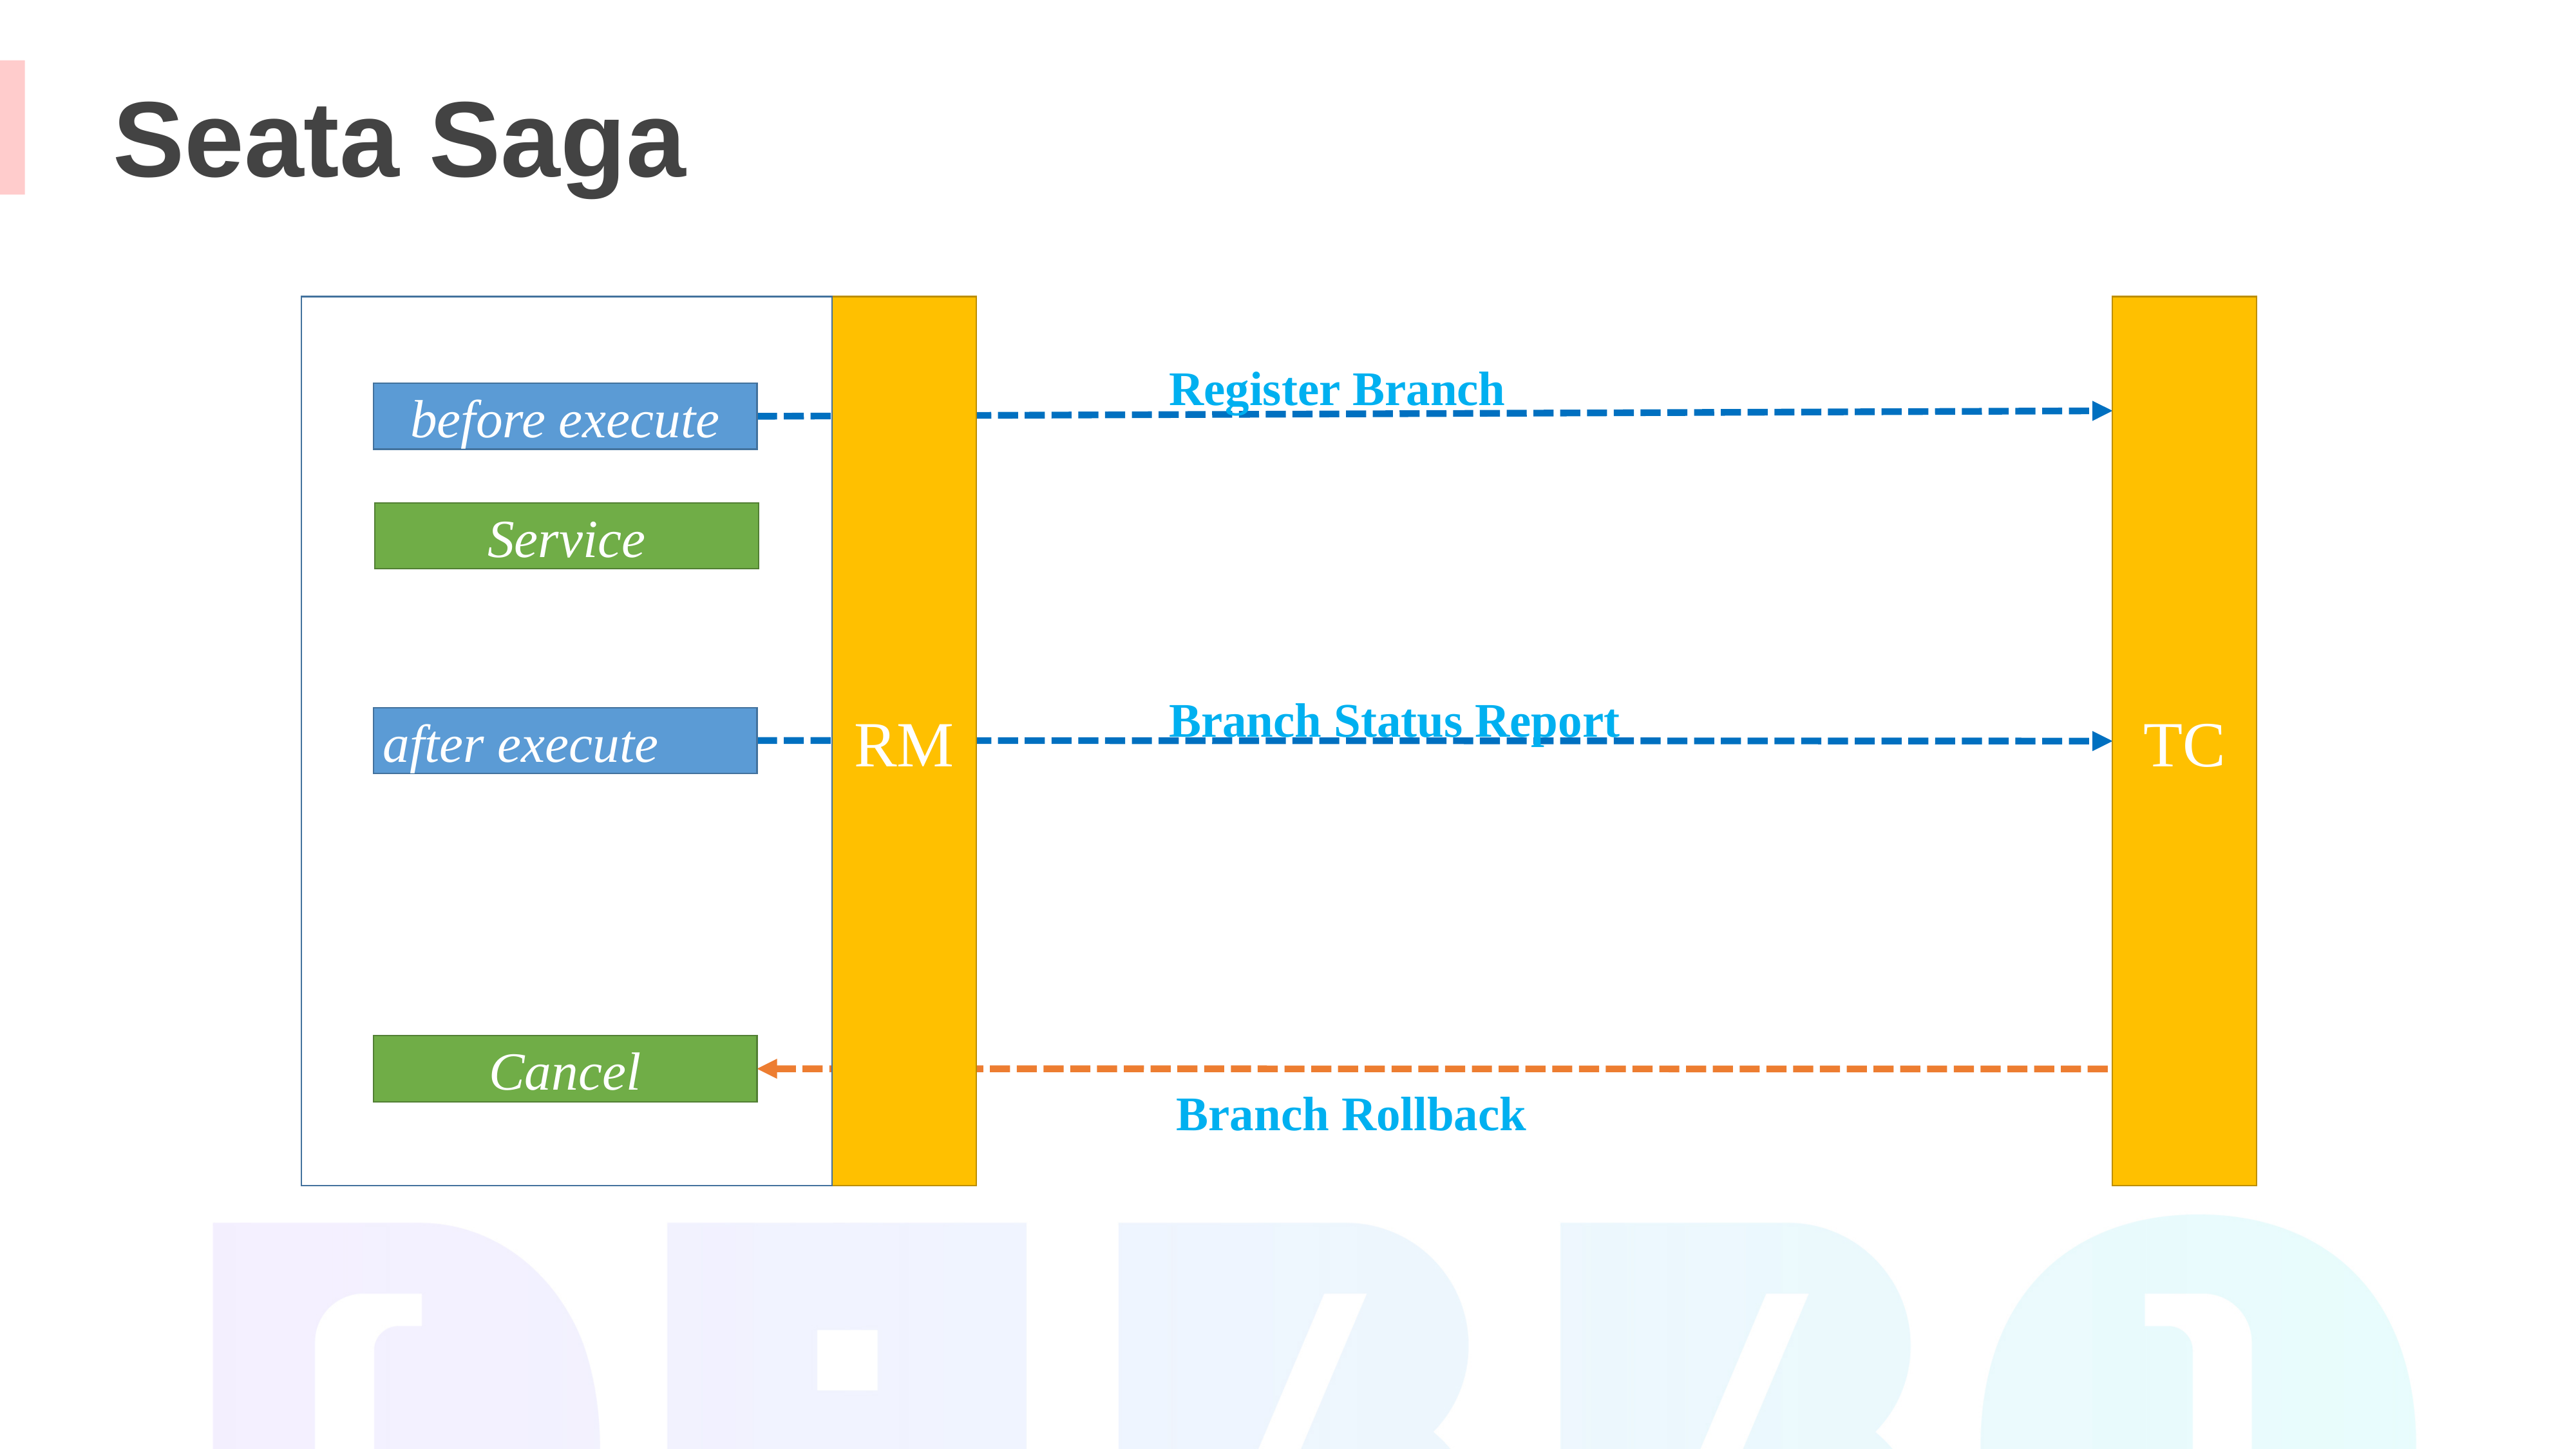

Seata Saga
#

RM
TC
Register Branch
before execute
Service
Branch Status Report
after execute
Cancel
Branch Rollback